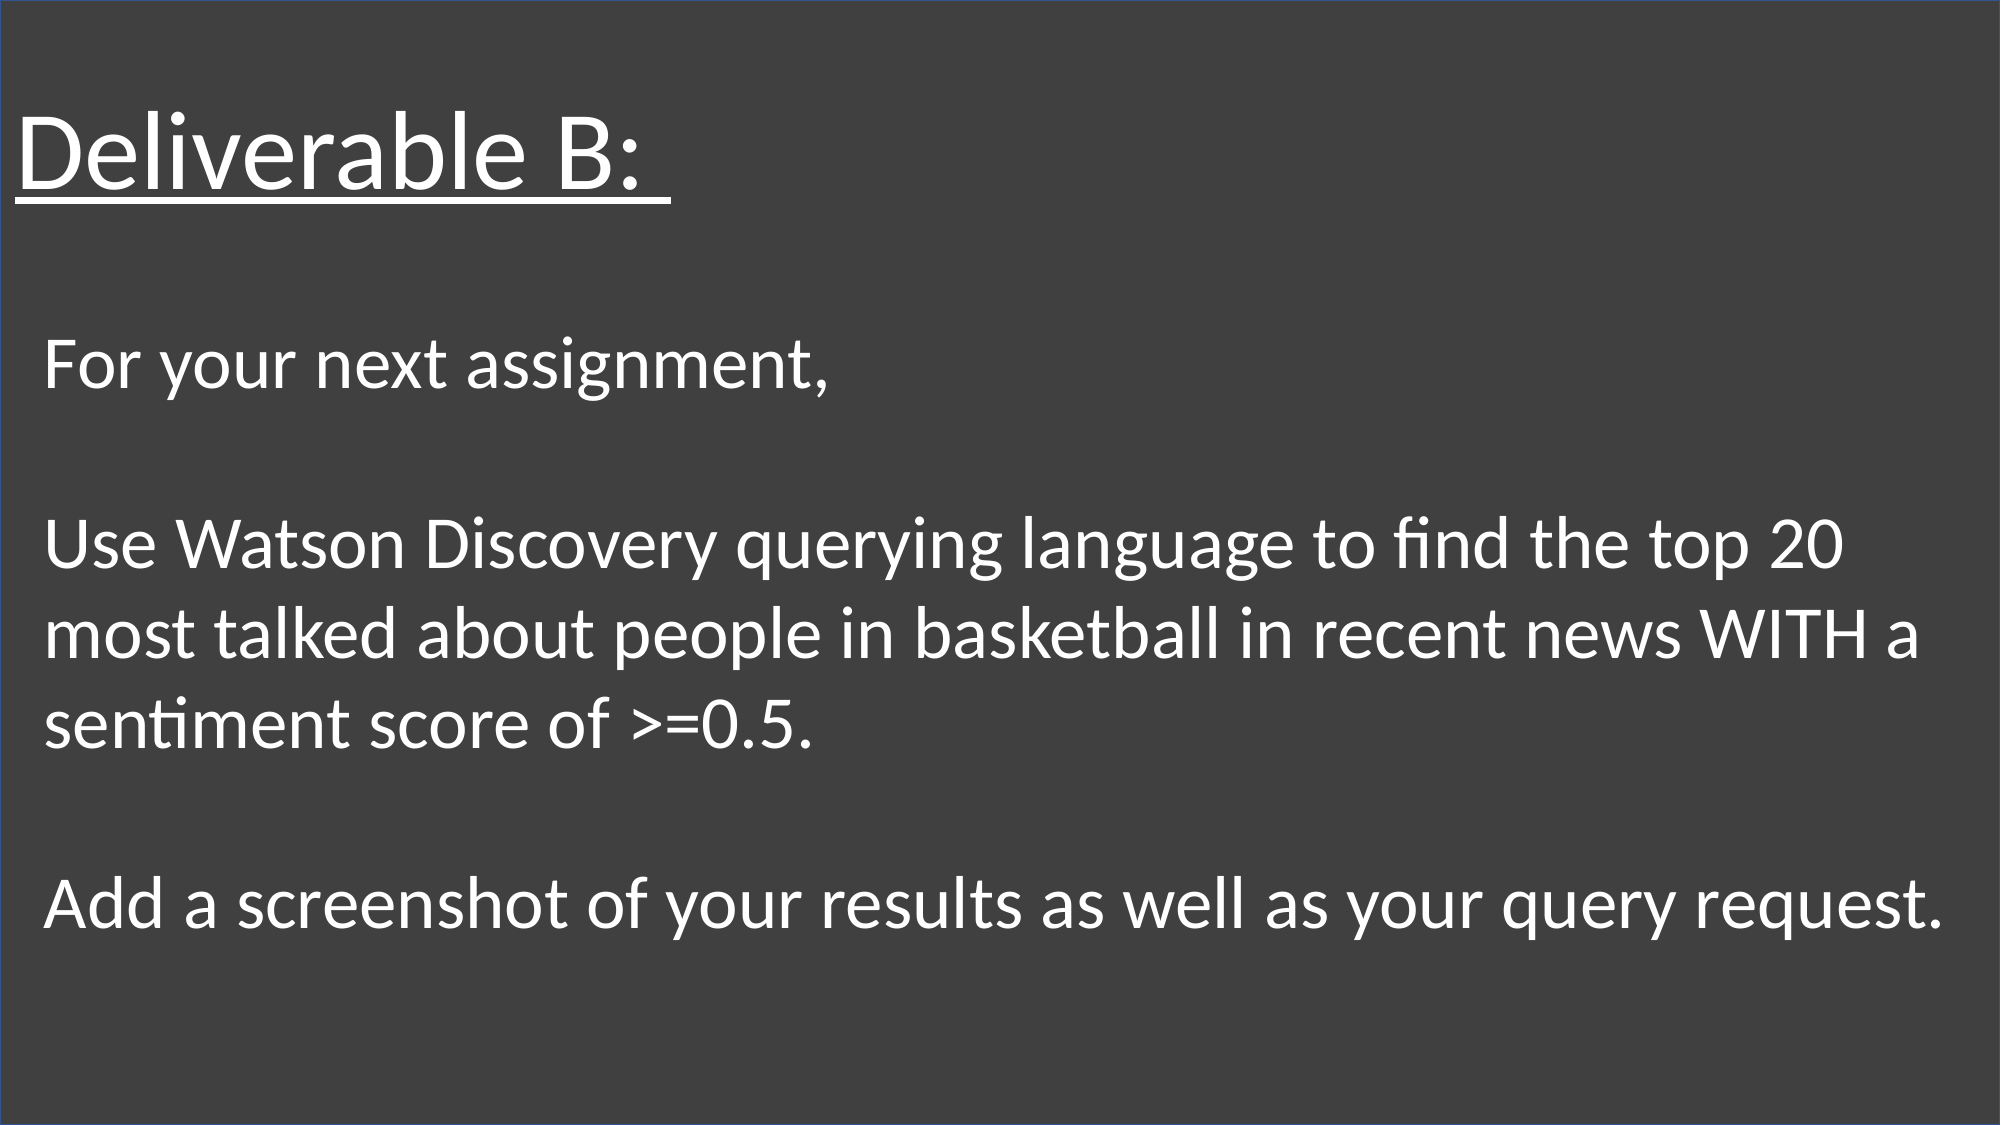

# Deliverable B:
For your next assignment,

Use Watson Discovery querying language to find the top 20 most talked about people in basketball in recent news WITH a sentiment score of >=0.5.

Add a screenshot of your results as well as your query request.